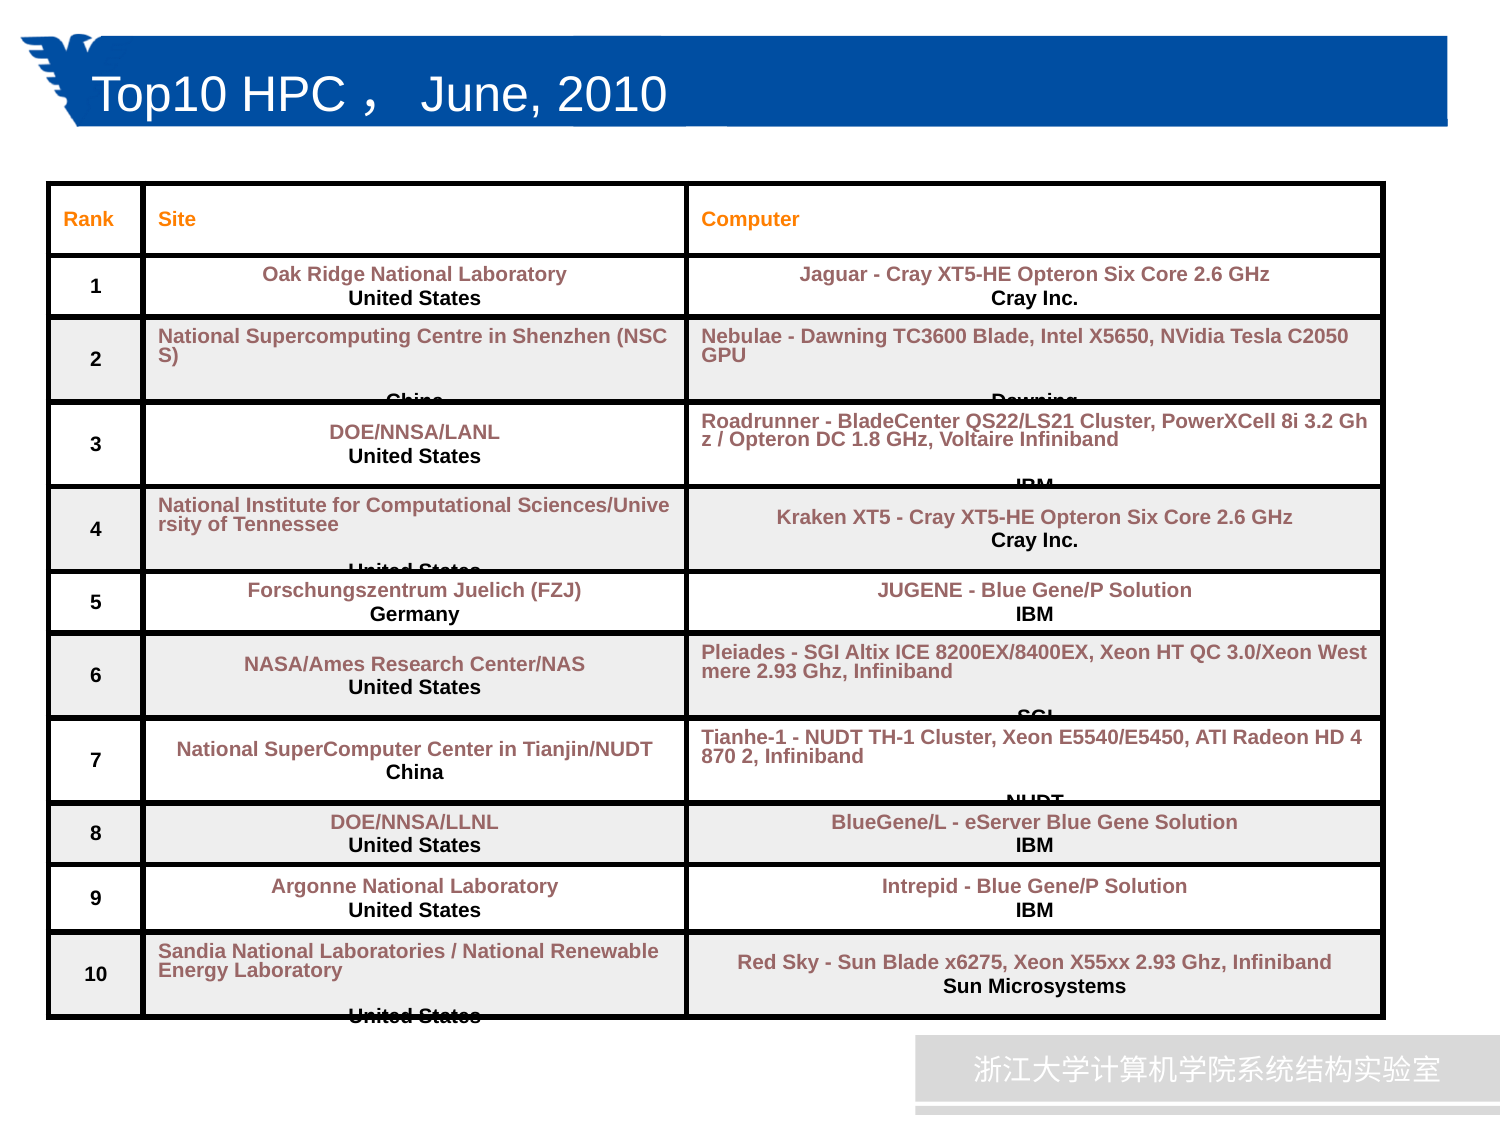

# Top10 HPC，June, 2010
| Rank | Site | Computer |
| --- | --- | --- |
| 1 | Oak Ridge National Laboratory United States | Jaguar - Cray XT5-HE Opteron Six Core 2.6 GHz Cray Inc. |
| 2 | National Supercomputing Centre in Shenzhen (NSCS) China | Nebulae - Dawning TC3600 Blade, Intel X5650, NVidia Tesla C2050 GPU Dawning |
| 3 | DOE/NNSA/LANL United States | Roadrunner - BladeCenter QS22/LS21 Cluster, PowerXCell 8i 3.2 Ghz / Opteron DC 1.8 GHz, Voltaire Infiniband IBM |
| 4 | National Institute for Computational Sciences/University of Tennessee United States | Kraken XT5 - Cray XT5-HE Opteron Six Core 2.6 GHz Cray Inc. |
| 5 | Forschungszentrum Juelich (FZJ) Germany | JUGENE - Blue Gene/P Solution IBM |
| 6 | NASA/Ames Research Center/NAS United States | Pleiades - SGI Altix ICE 8200EX/8400EX, Xeon HT QC 3.0/Xeon Westmere 2.93 Ghz, Infiniband SGI |
| 7 | National SuperComputer Center in Tianjin/NUDT China | Tianhe-1 - NUDT TH-1 Cluster, Xeon E5540/E5450, ATI Radeon HD 4870 2, Infiniband NUDT |
| 8 | DOE/NNSA/LLNL United States | BlueGene/L - eServer Blue Gene Solution IBM |
| 9 | Argonne National Laboratory United States | Intrepid - Blue Gene/P Solution IBM |
| 10 | Sandia National Laboratories / National Renewable Energy Laboratory United States | Red Sky - Sun Blade x6275, Xeon X55xx 2.93 Ghz, Infiniband Sun Microsystems |